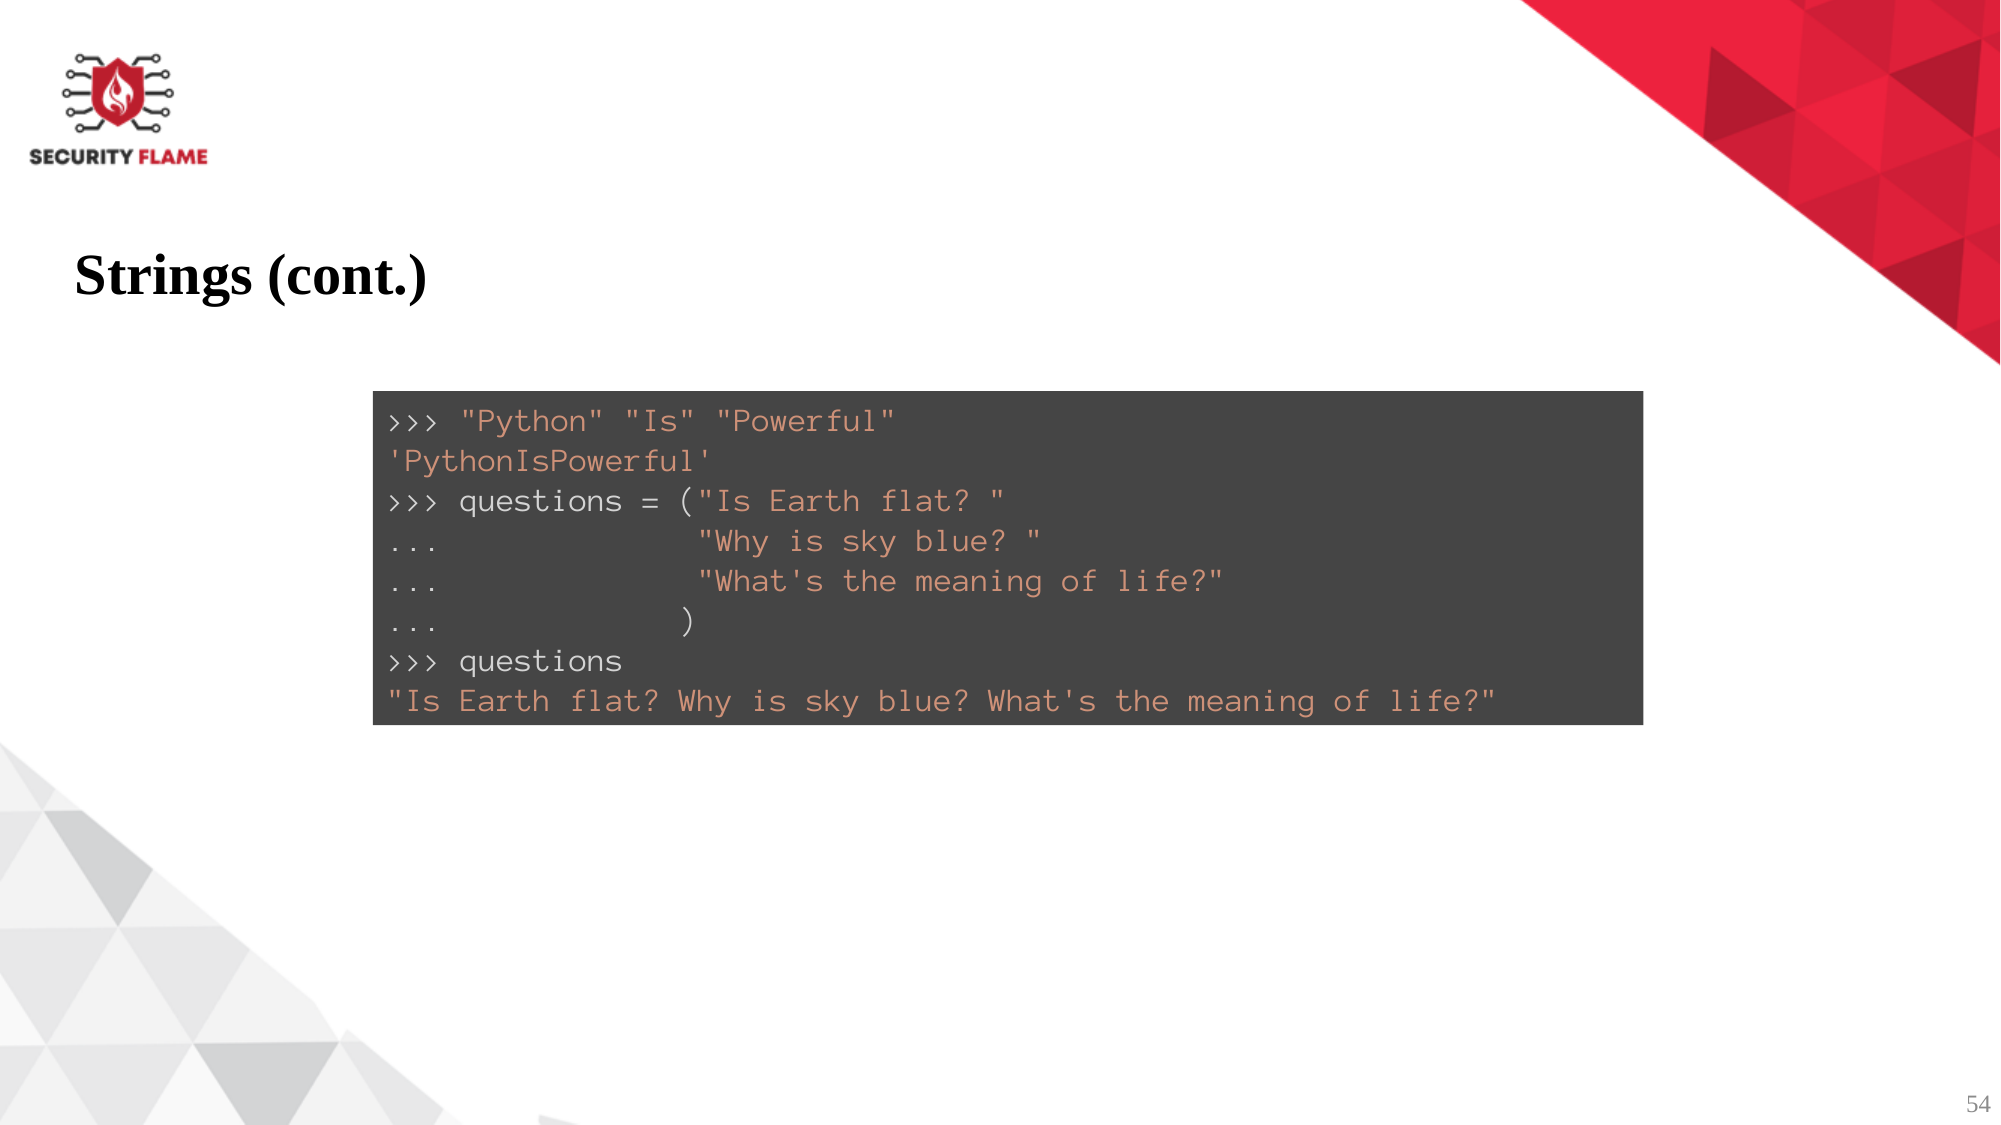

Strings (cont.)
>>> "Python" "Is" "Powerful"
'PythonIsPowerful'
>>> questions = ("Is Earth flat? "
...              "Why is sky blue? "
...              "What's the meaning of life?"
...             )
>>> questions
"Is Earth flat? Why is sky blue? What's the meaning of life?"
54